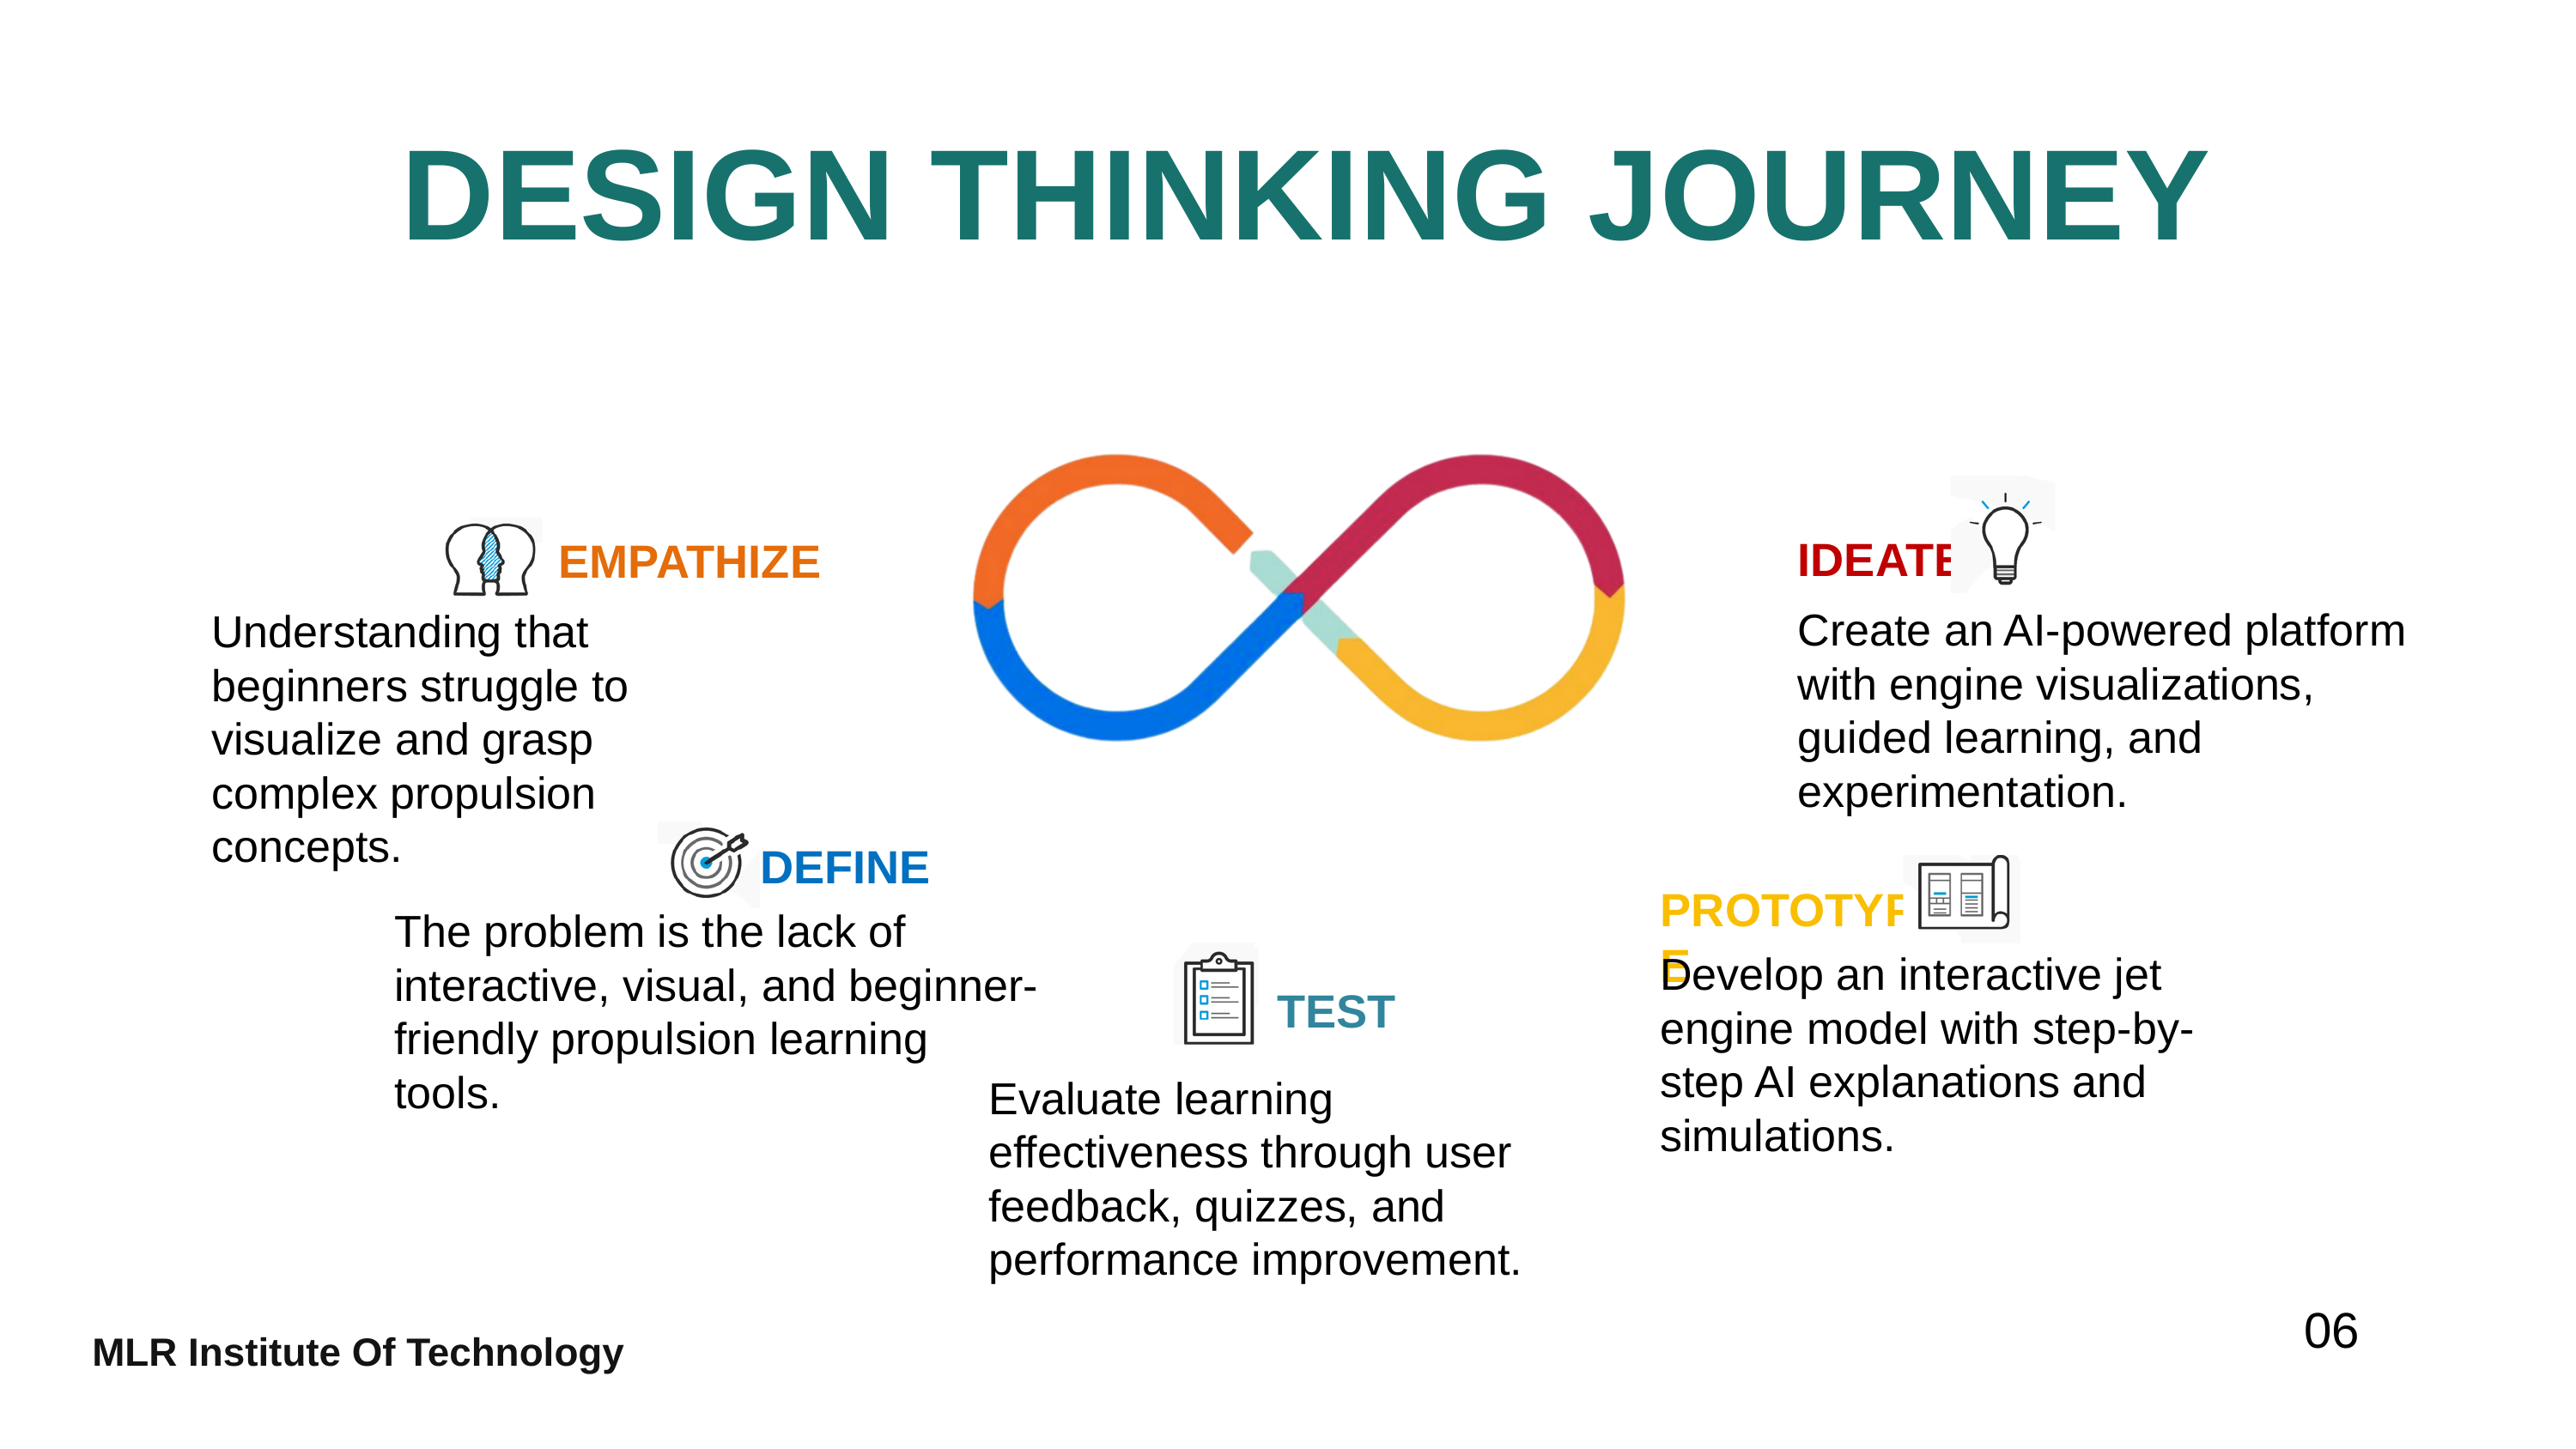

DESIGN THINKING JOURNEY

EMPATHIZE
Understanding that beginners struggle to visualize and grasp complex propulsion concepts.
IDEATE
Create an AI-powered platform with engine visualizations, guided learning, and experimentation.

DEFINE
The problem is the lack of interactive, visual, and beginner-friendly propulsion learning tools.

PROTOTYPE

Develop an interactive jet engine model with step-by-step AI explanations and simulations.
TEST
Evaluate learning effectiveness through user feedback, quizzes, and performance improvement.
06
MLR Institute Of Technology